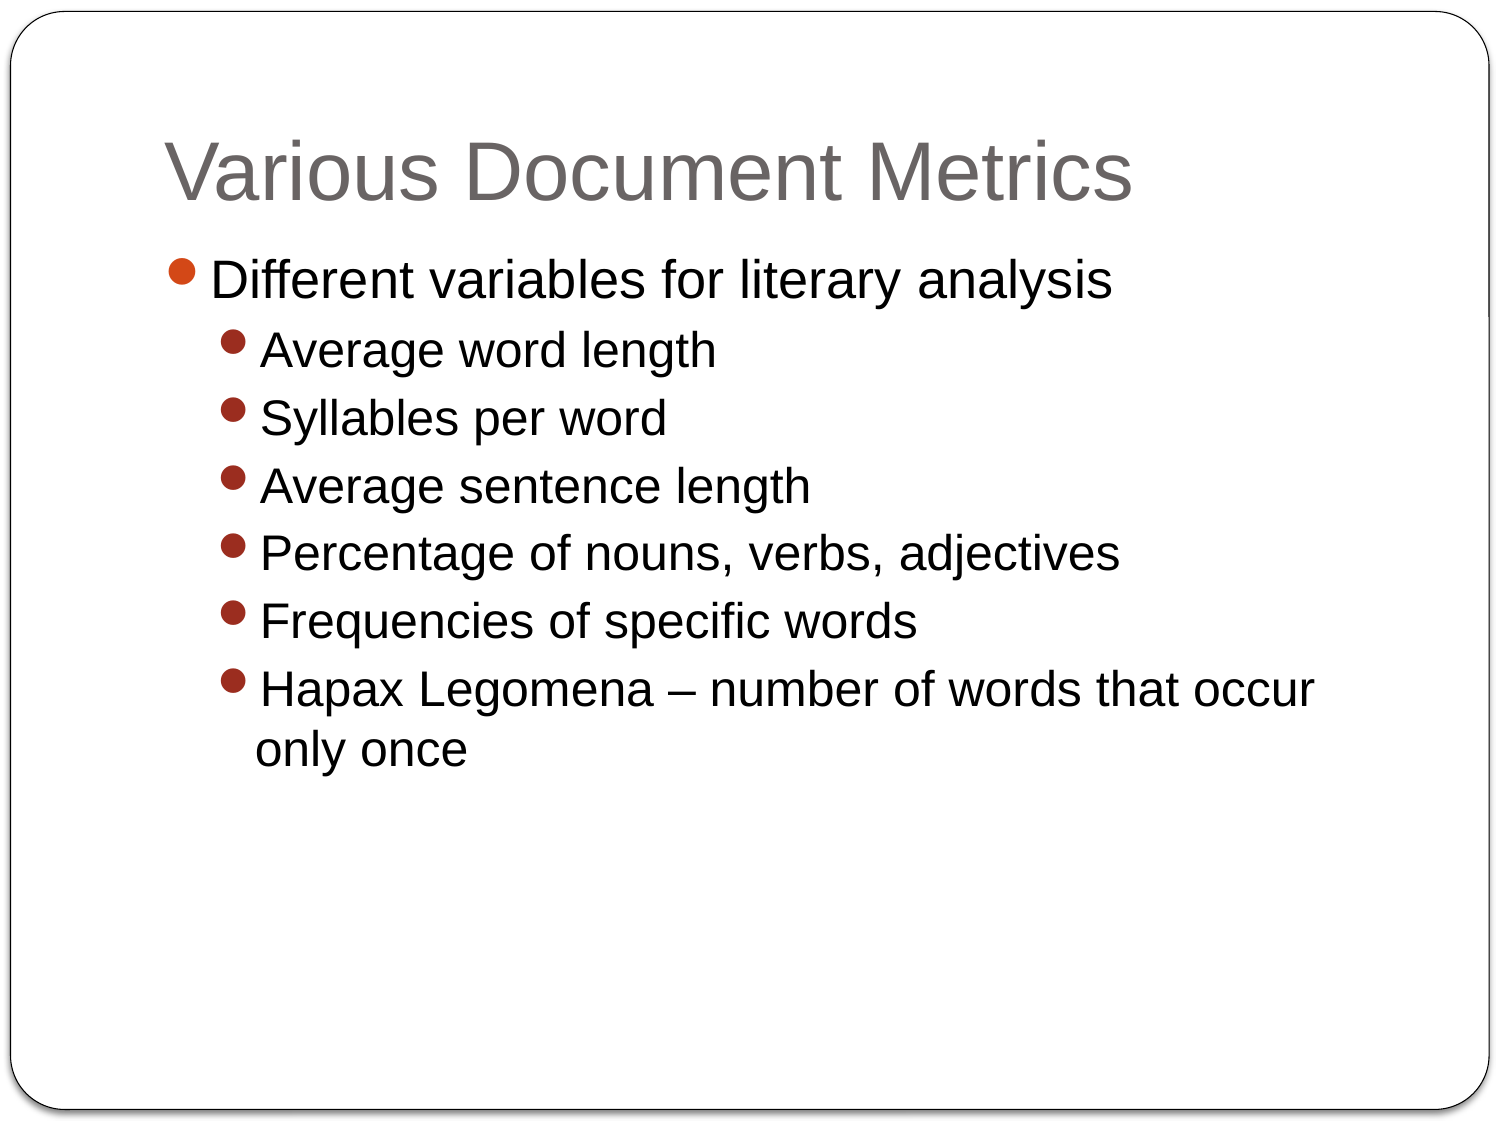

# Various Document Metrics
Different variables for literary analysis
Average word length
Syllables per word
Average sentence length
Percentage of nouns, verbs, adjectives
Frequencies of specific words
Hapax Legomena – number of words that occur only once